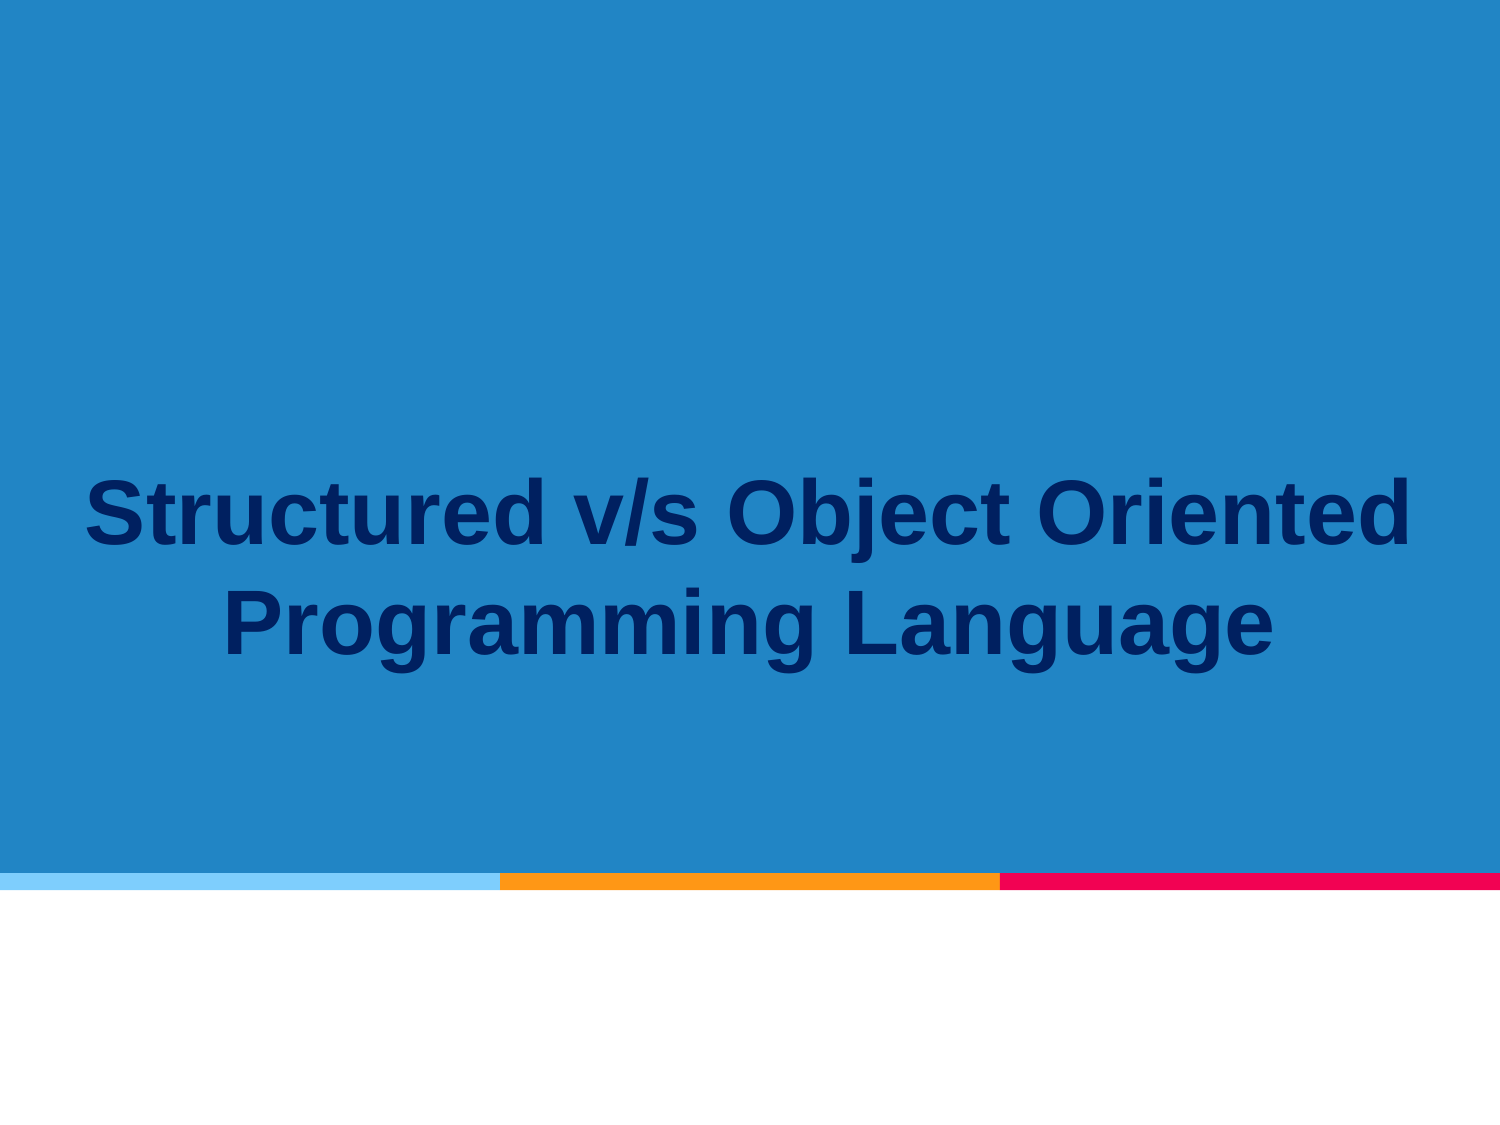

# Structured v/s Object Oriented Programming Language